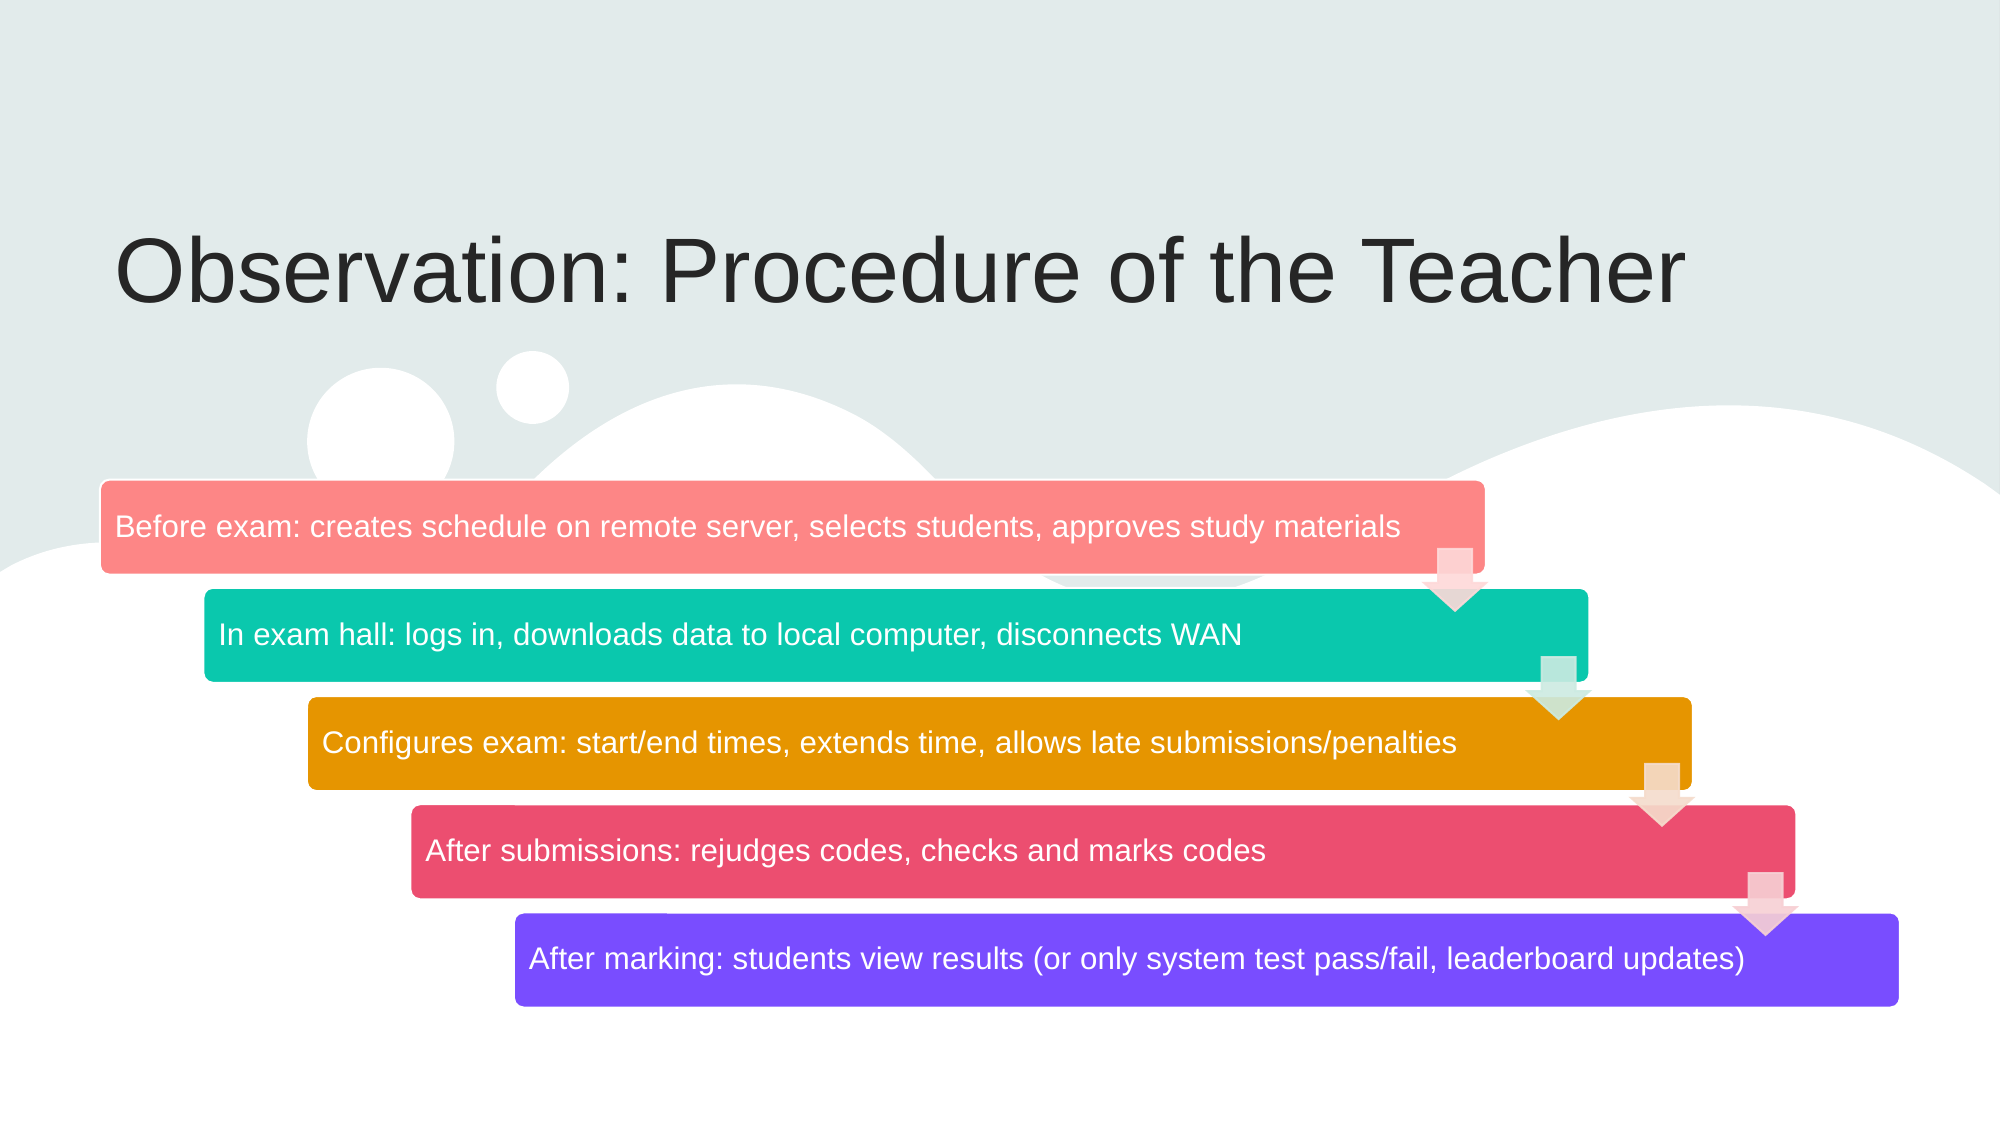

# Observation: Procedure of the Teacher

Before exam: creates schedule on remote server, selects students, approves study materials
In exam hall: logs in, downloads data to local computer, disconnects WAN
Configures exam: start/end times, extends time, allows late submissions/penalties
After submissions: rejudges codes, checks and marks codes
After marking: students view results (or only system test pass/fail, leaderboard updates)